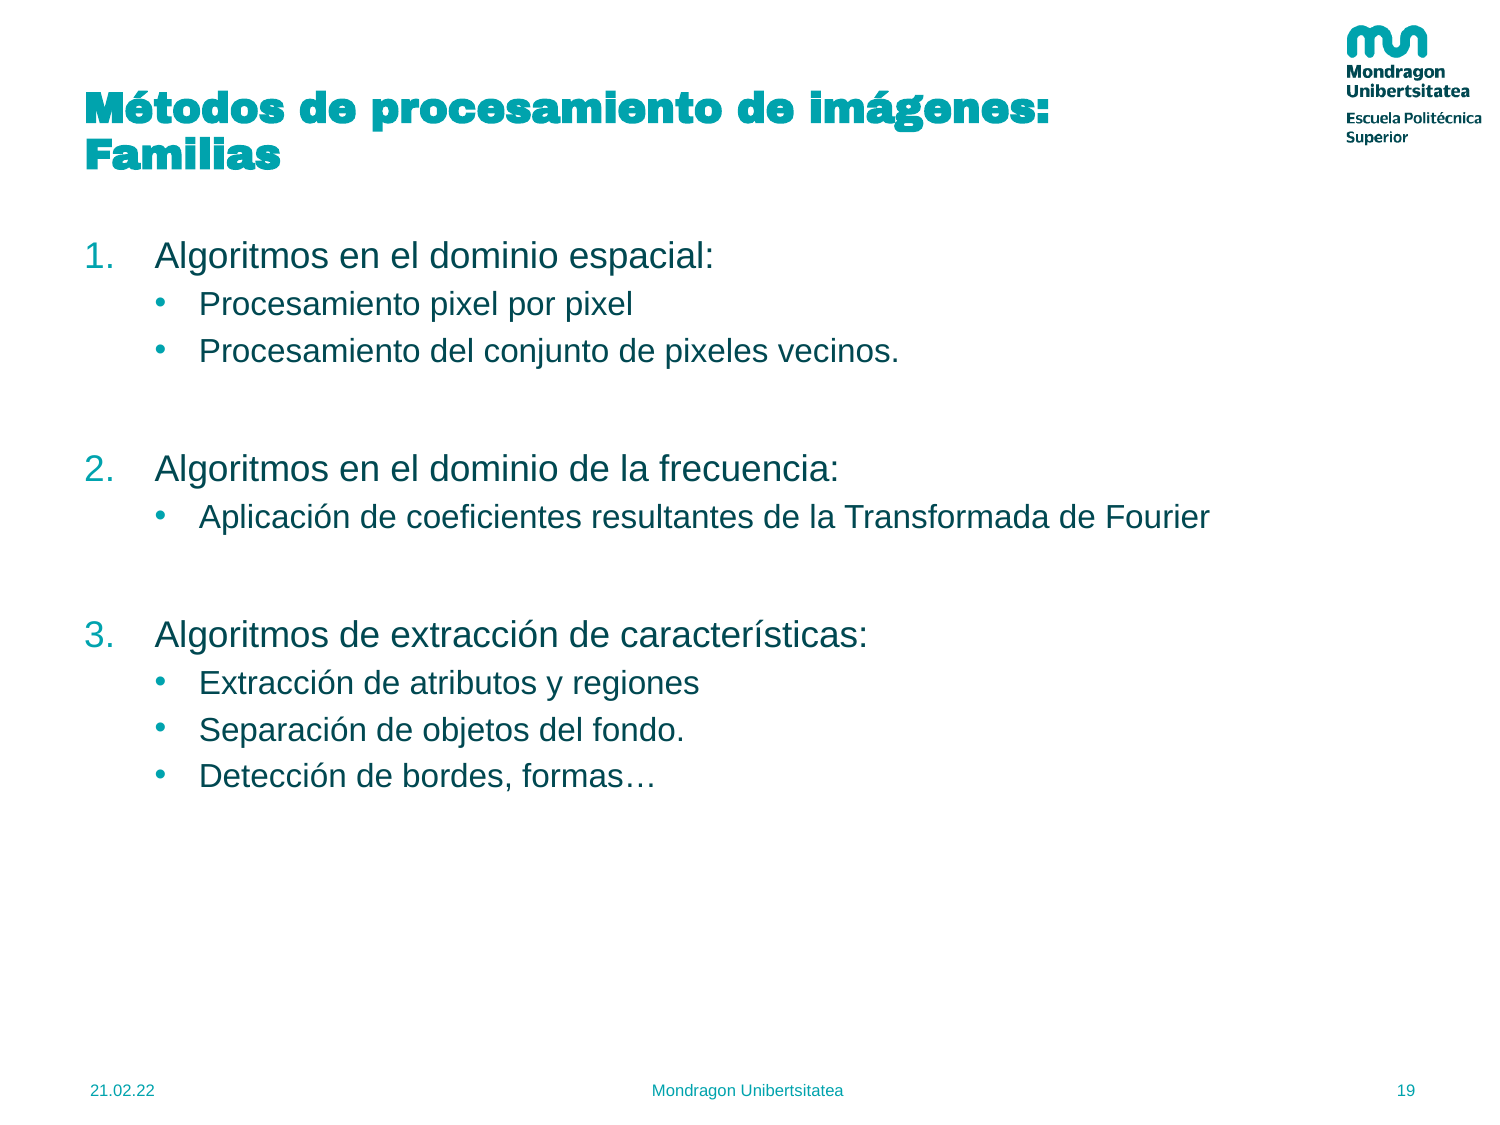

# Métodos de procesamiento de imágenes: Familias
Algoritmos en el dominio espacial:
Procesamiento pixel por pixel
Procesamiento del conjunto de pixeles vecinos.

Algoritmos en el dominio de la frecuencia:
Aplicación de coeficientes resultantes de la Transformada de Fourier

Algoritmos de extracción de características:
Extracción de atributos y regiones
Separación de objetos del fondo.
Detección de bordes, formas…
19
21.02.22
Mondragon Unibertsitatea